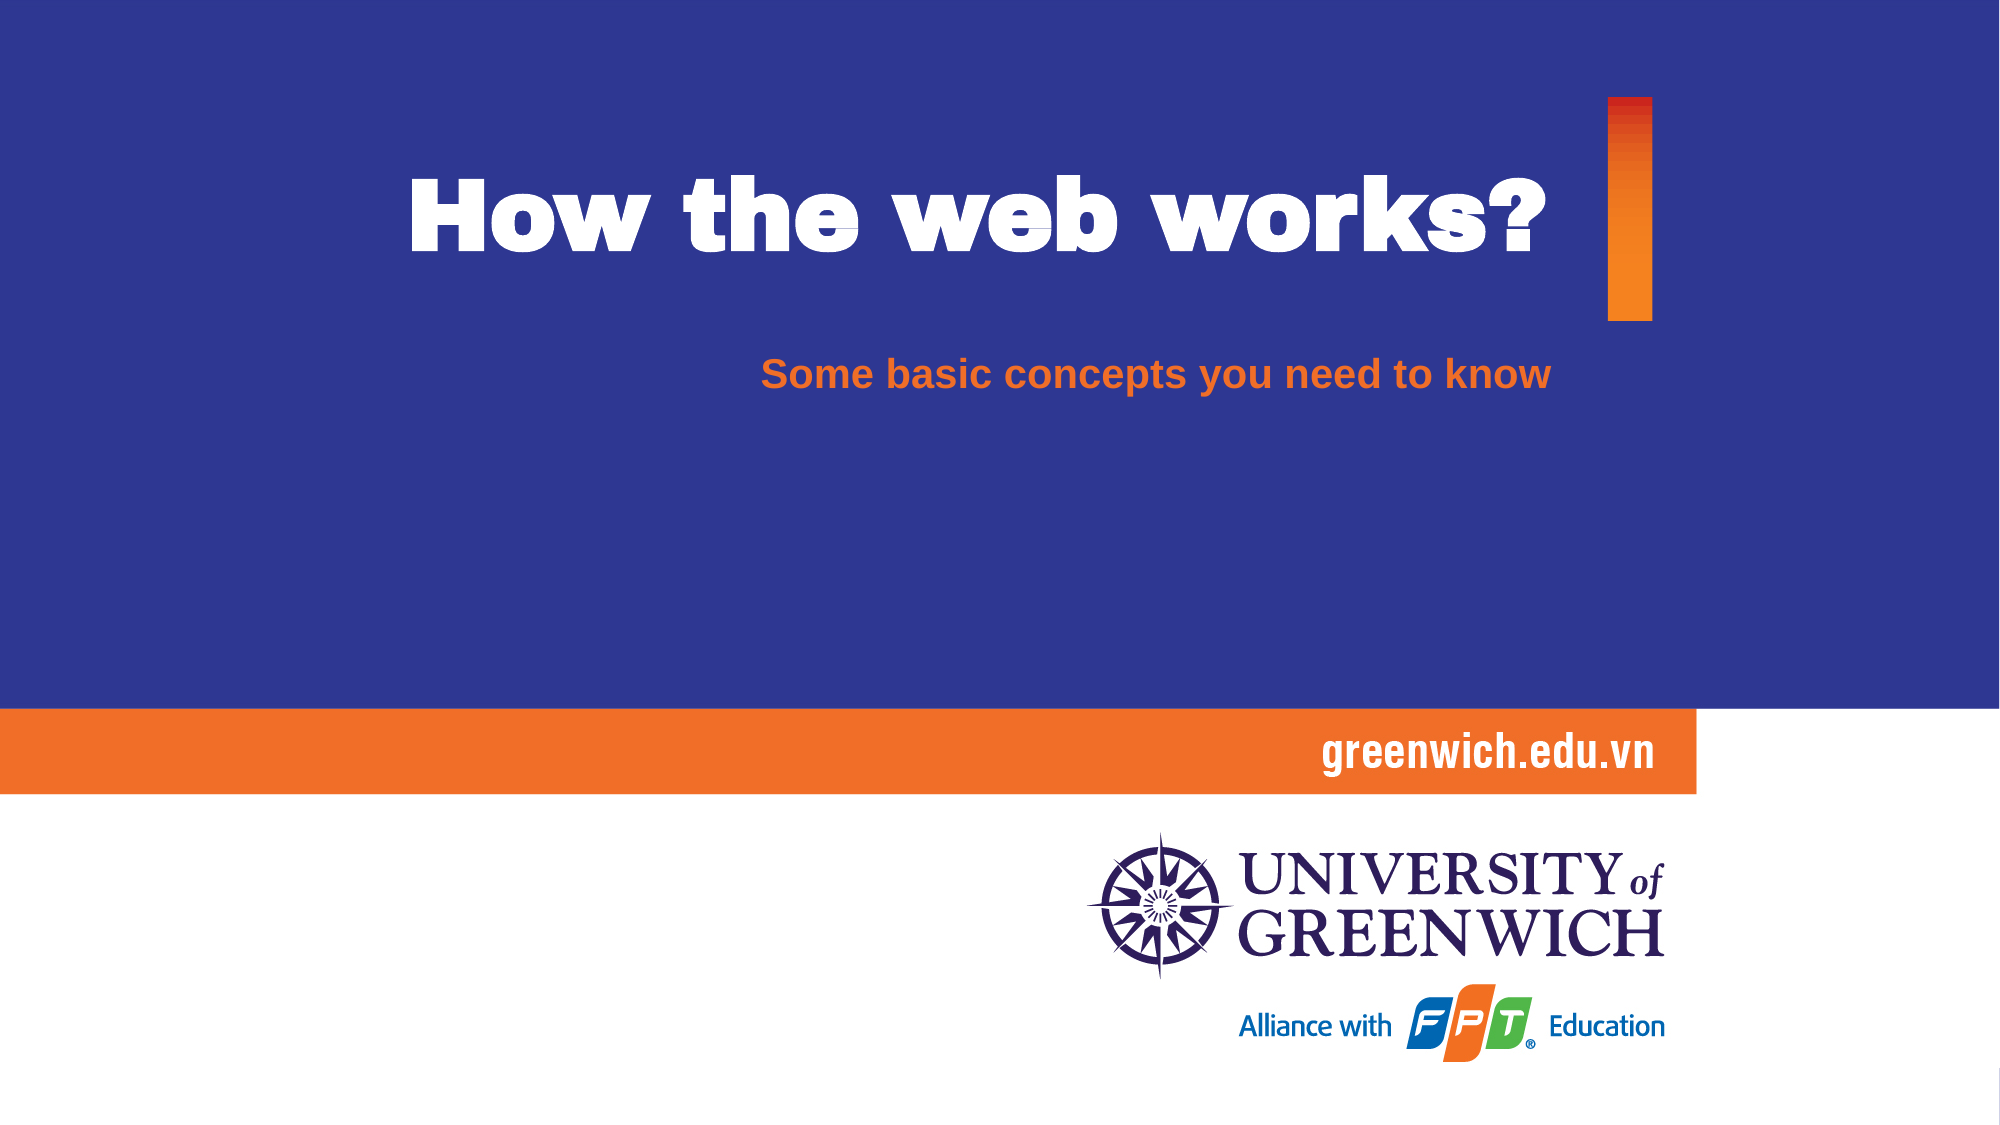

# How the web works?
Some basic concepts you need to know